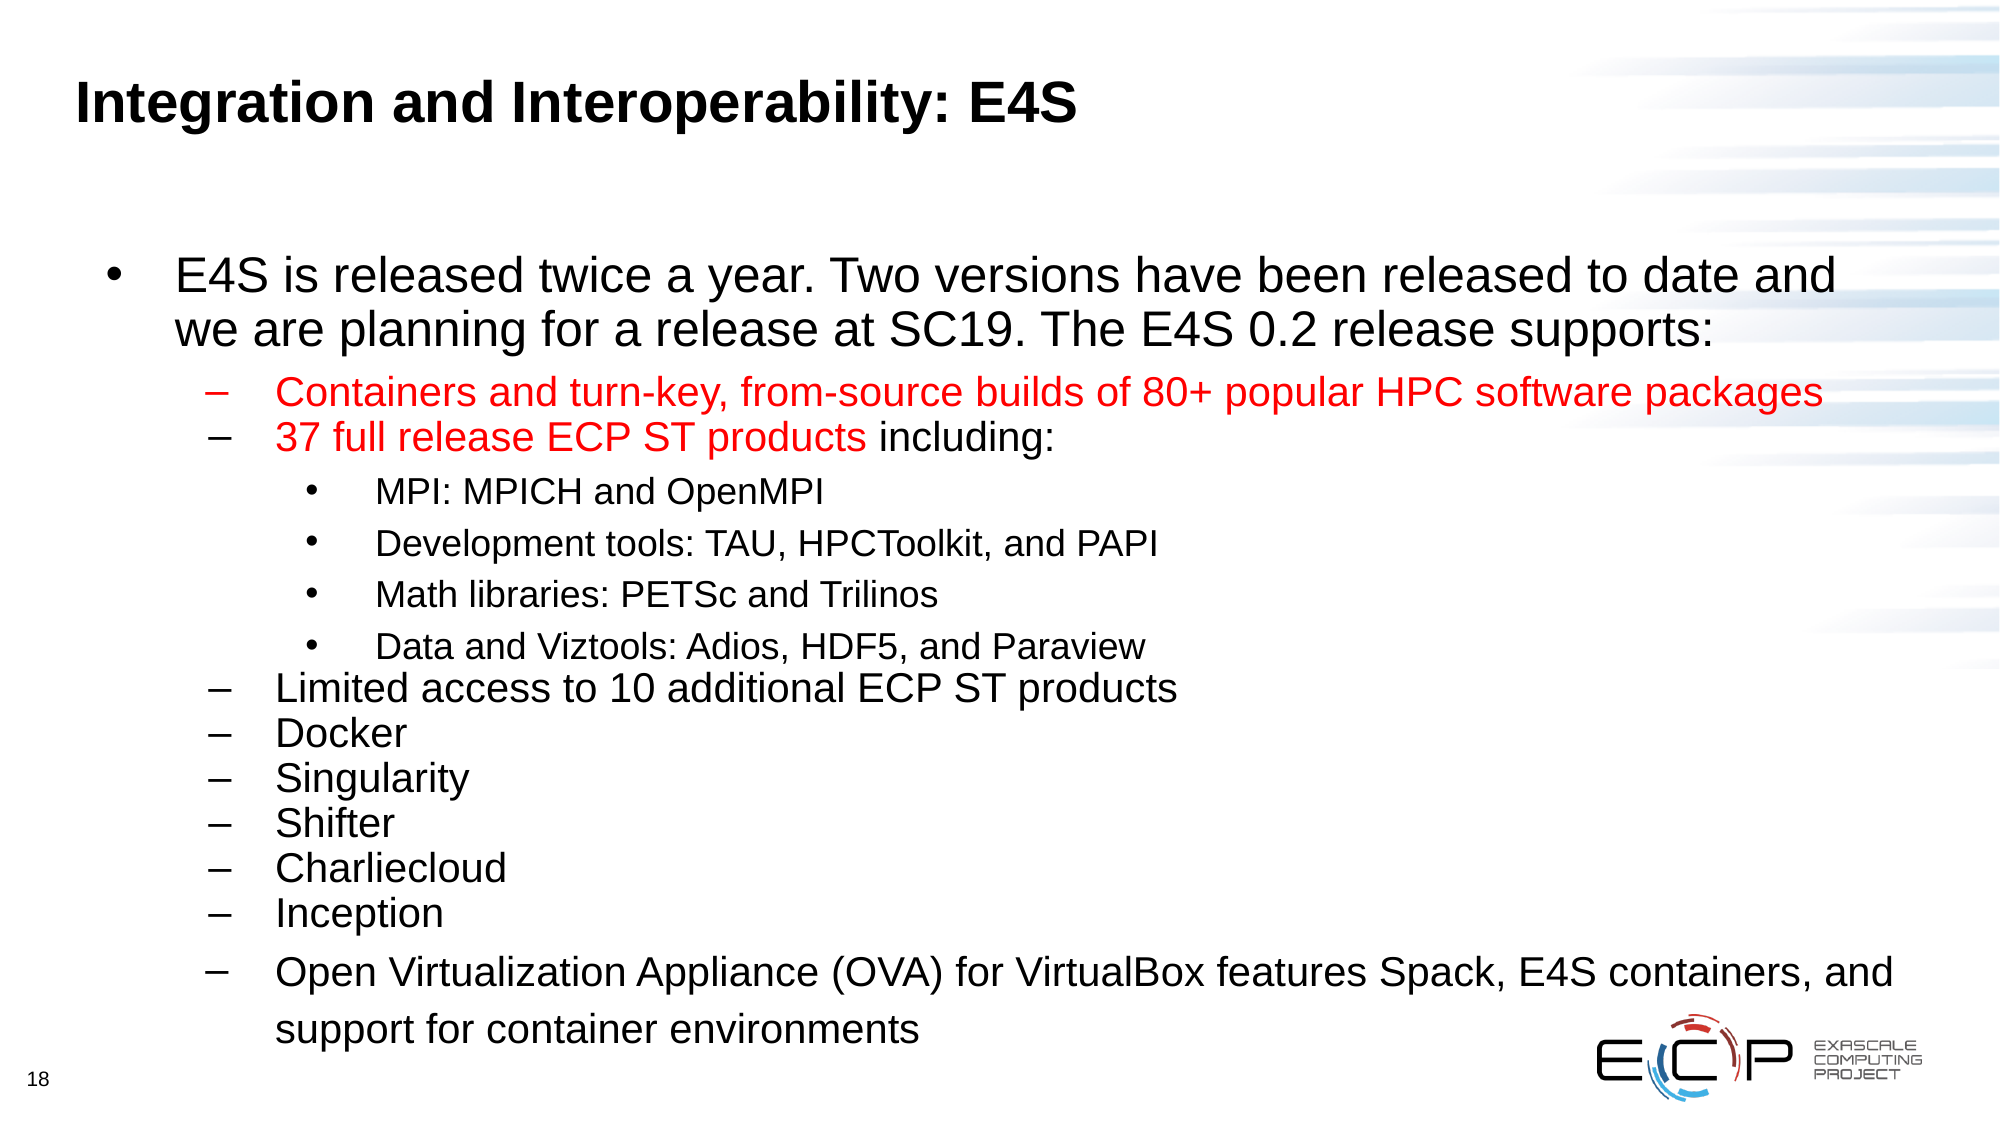

# Integration and Interoperability: E4S
E4S is released twice a year. Two versions have been released to date and we are planning for a release at SC19. The E4S 0.2 release supports:
Containers and turn-key, from-source builds of 80+ popular HPC software packages
37 full release ECP ST products including:
MPI: MPICH and OpenMPI
Development tools: TAU, HPCToolkit, and PAPI
Math libraries: PETSc and Trilinos
Data and Viztools: Adios, HDF5, and Paraview
Limited access to 10 additional ECP ST products
Docker
Singularity
Shifter
Charliecloud
Inception
Open Virtualization Appliance (OVA) for VirtualBox features Spack, E4S containers, and support for container environments